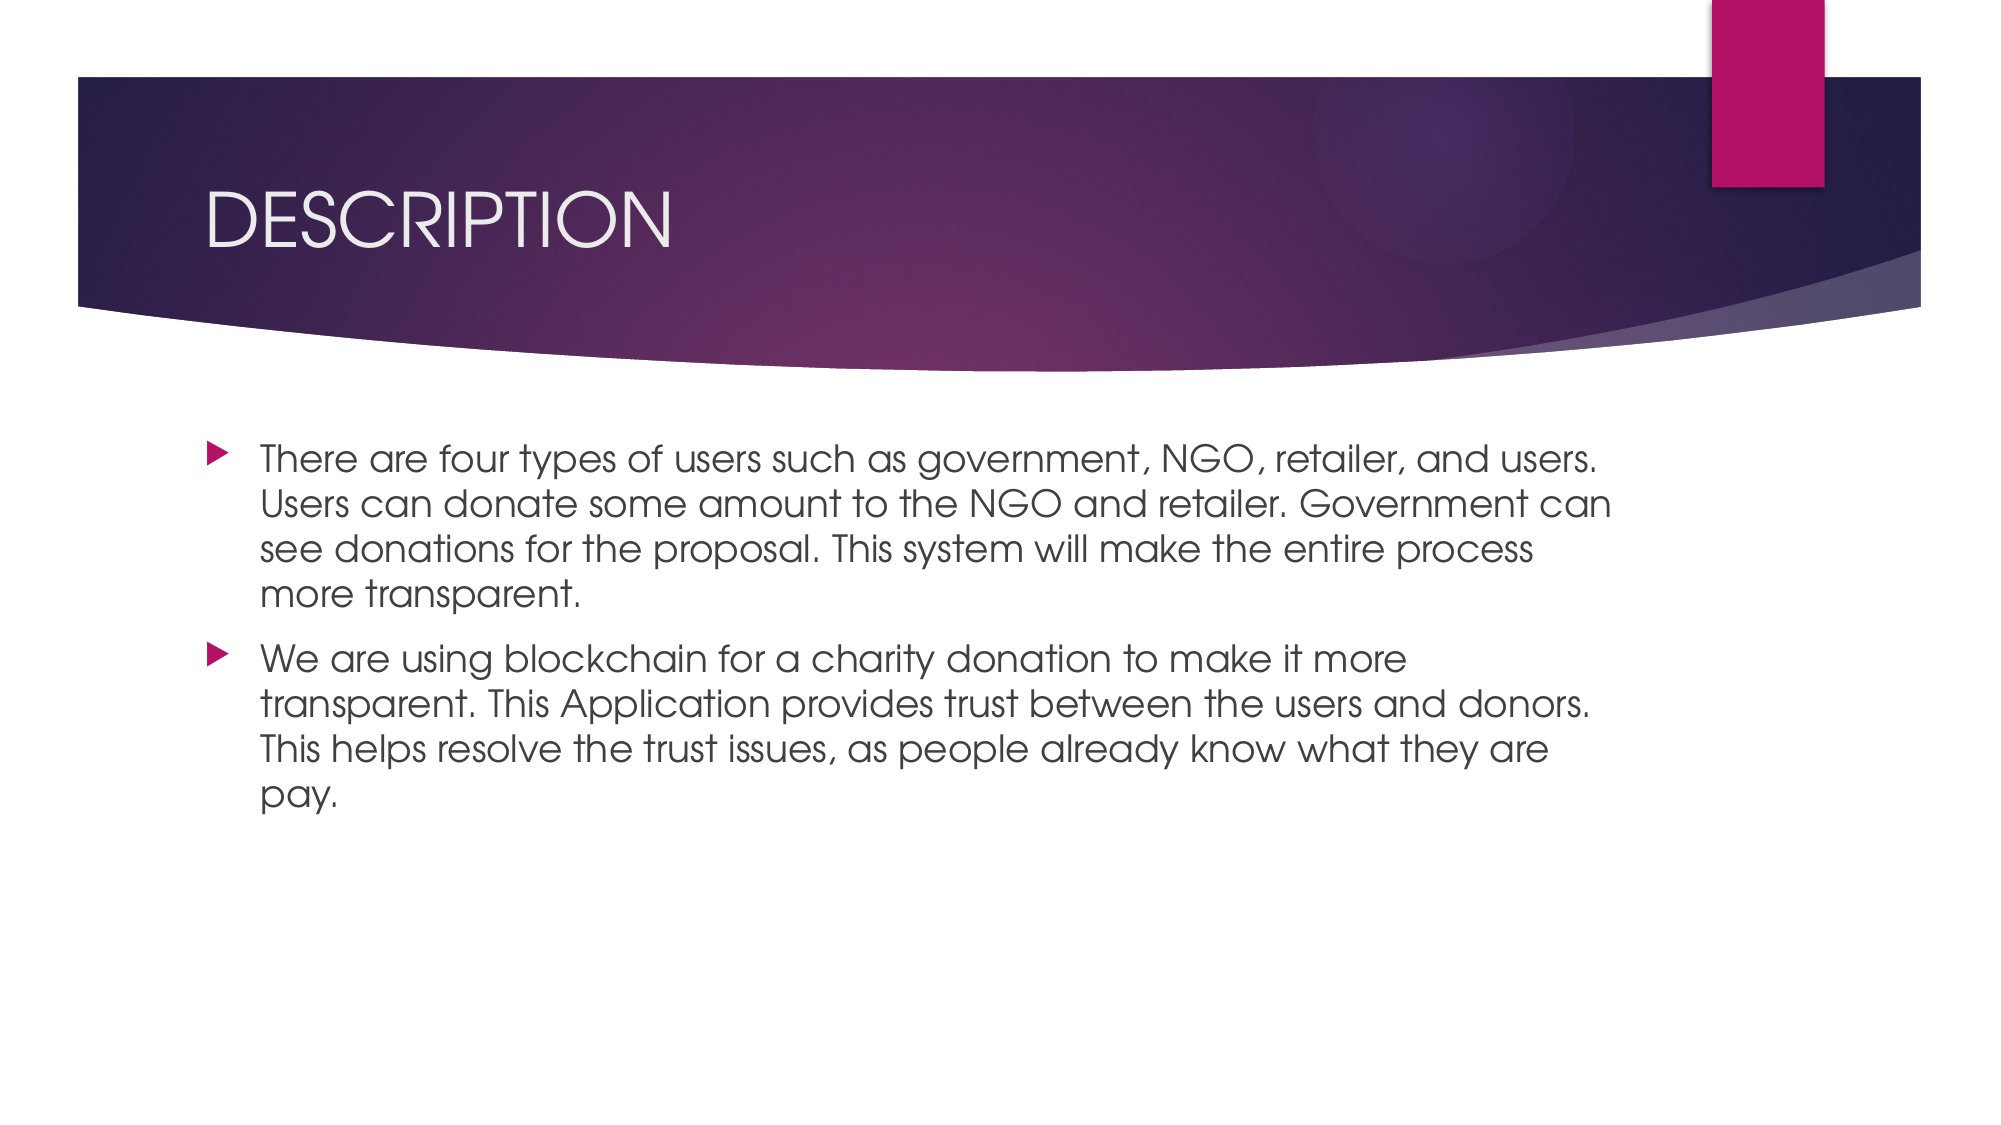

# DESCRIPTION
There are four types of users such as government, NGO, retailer, and users. Users can donate some amount to the NGO and retailer. Government can see donations for the proposal. This system will make the entire process more transparent.
We are using blockchain for a charity donation to make it more transparent. This Application provides trust between the users and donors. This helps resolve the trust issues, as people already know what they are pay.